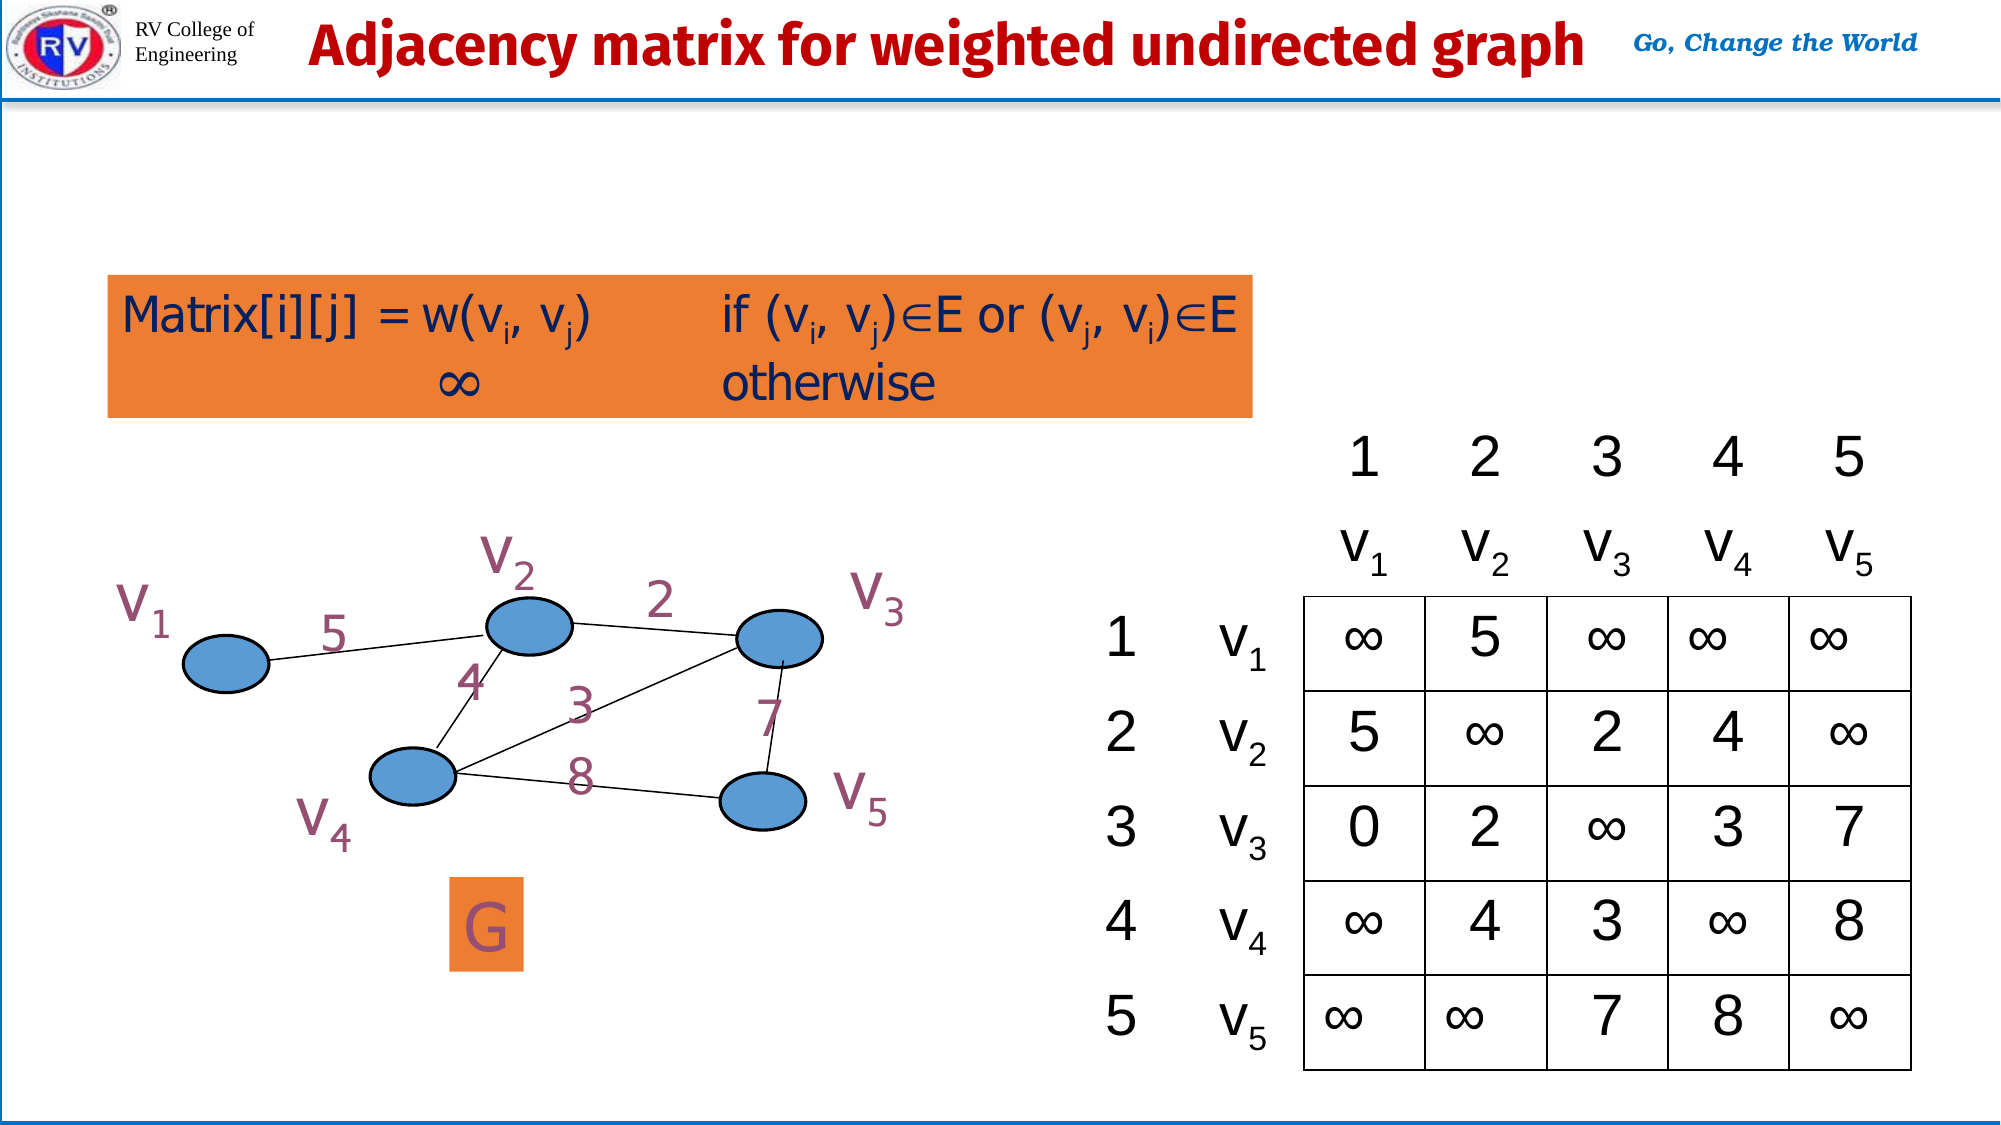

# Adjacency matrix for weighted undirected graph
Matrix[i][j] =	w(vi, vj)	if (vi, vj)∈E or (vj, vi)∈E
		 ∞ 		otherwise
|  |  | 1 | 2 | 3 | 4 | 5 |
| --- | --- | --- | --- | --- | --- | --- |
|  |  | v1 | v2 | v3 | v4 | v5 |
| 1 | v1 | ∞ | 5 | ∞ | ∞ | ∞ |
| 2 | v2 | 5 | ∞ | 2 | 4 | ∞ |
| 3 | v3 | 0 | 2 | ∞ | 3 | 7 |
| 4 | v4 | ∞ | 4 | 3 | ∞ | 8 |
| 5 | v5 | ∞ | ∞ | 7 | 8 | ∞ |
v2
v3
v1
2
5

4

3
7
v5
8

v4

G